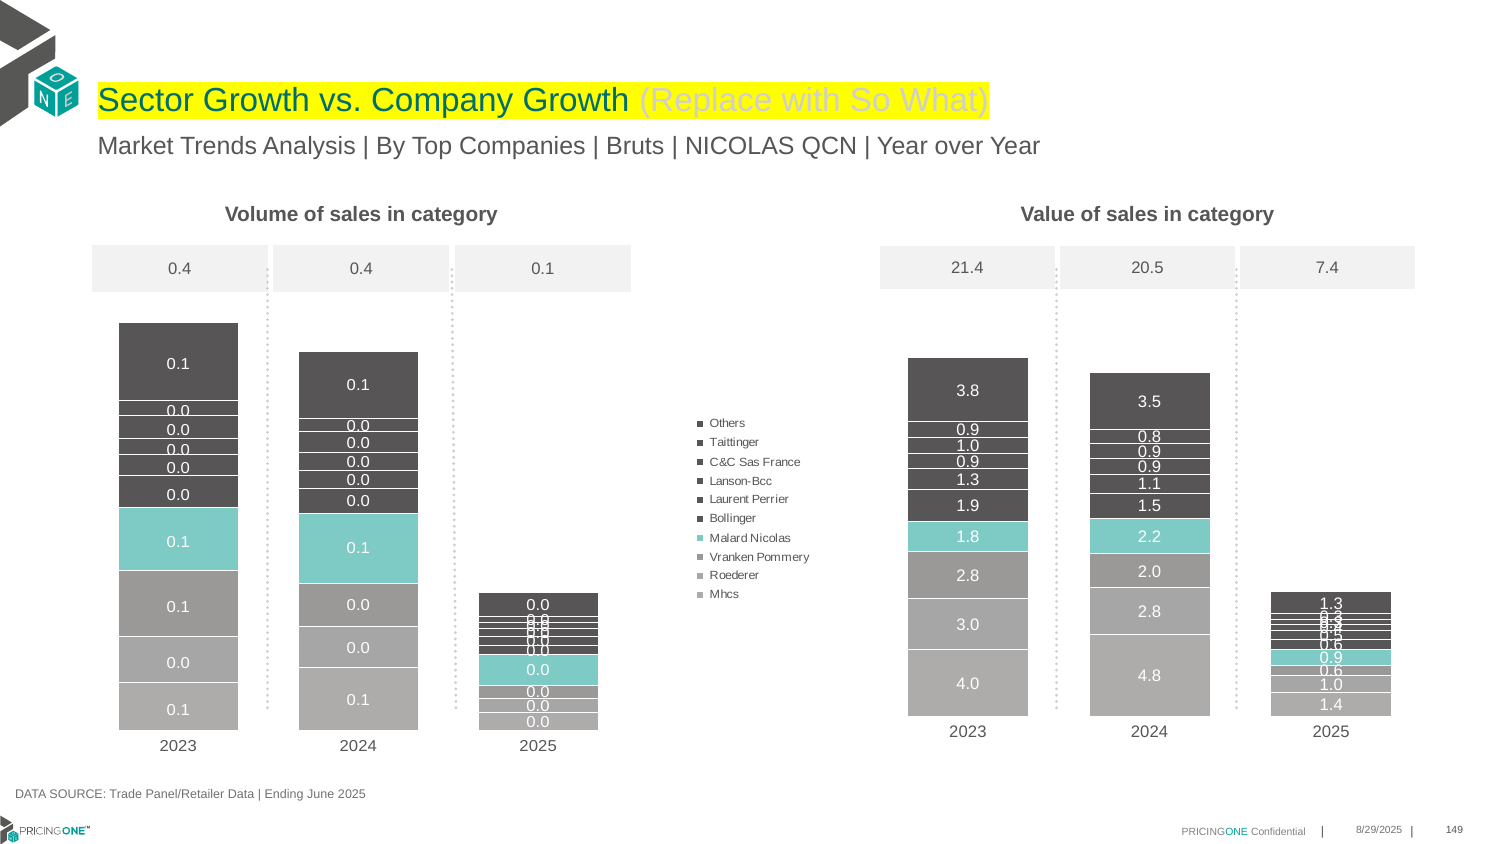

# Sector Growth vs. Company Growth (Replace with So What)
Market Trends Analysis | By Top Companies | Bruts | NICOLAS QCN | Year over Year
| Value of sales in category |  |  |
| --- | --- | --- |
| 21.4 | 20.5 | 7.4 |
| Volume of sales in category |  |  |
| --- | --- | --- |
| 0.4 | 0.4 | 0.1 |

### Chart

| Category | Mhcs | Roederer | Vranken Pommery | Malard Nicolas | Bollinger | Laurent Perrier | Lanson-Bcc | C&C Sas France | Taittinger | Others |
|---|---|---|---|---|---|---|---|---|---|---|
| 2023 | 3.958229 | 3.038808 | 2.805186 | 1.832162 | 1.877552 | 1.290998 | 0.871812 | 0.959908 | 0.944858 | 3.801569 |
| 2024 | 4.849272 | 2.808017 | 2.018178 | 2.152658 | 1.480219 | 1.140203 | 0.921993 | 0.908312 | 0.803586 | 3.45595 |
| 2025 | 1.404552 | 1.012175 | 0.610928 | 0.937931 | 0.6038 | 0.517513 | 0.394729 | 0.302533 | 0.325612 | 1.300711 |

### Chart

| Category | Mhcs | Roederer | Vranken Pommery | Malard Nicolas | Bollinger | Laurent Perrier | Lanson-Bcc | C&C Sas France | Taittinger | Others |
|---|---|---|---|---|---|---|---|---|---|---|
| 2023 | 0.050083 | 0.047442 | 0.068609 | 0.065549 | 0.033434 | 0.021251 | 0.01698 | 0.023639 | 0.01604 | 0.080929 |
| 2024 | 0.065177 | 0.042882 | 0.045179 | 0.072596 | 0.025442 | 0.019129 | 0.017994 | 0.022216 | 0.013145 | 0.070179 |
| 2025 | 0.018529 | 0.014795 | 0.014078 | 0.031367 | 0.010017 | 0.009063 | 0.00778 | 0.00712 | 0.005369 | 0.02491 |
DATA SOURCE: Trade Panel/Retailer Data | Ending June 2025

8/29/2025
149